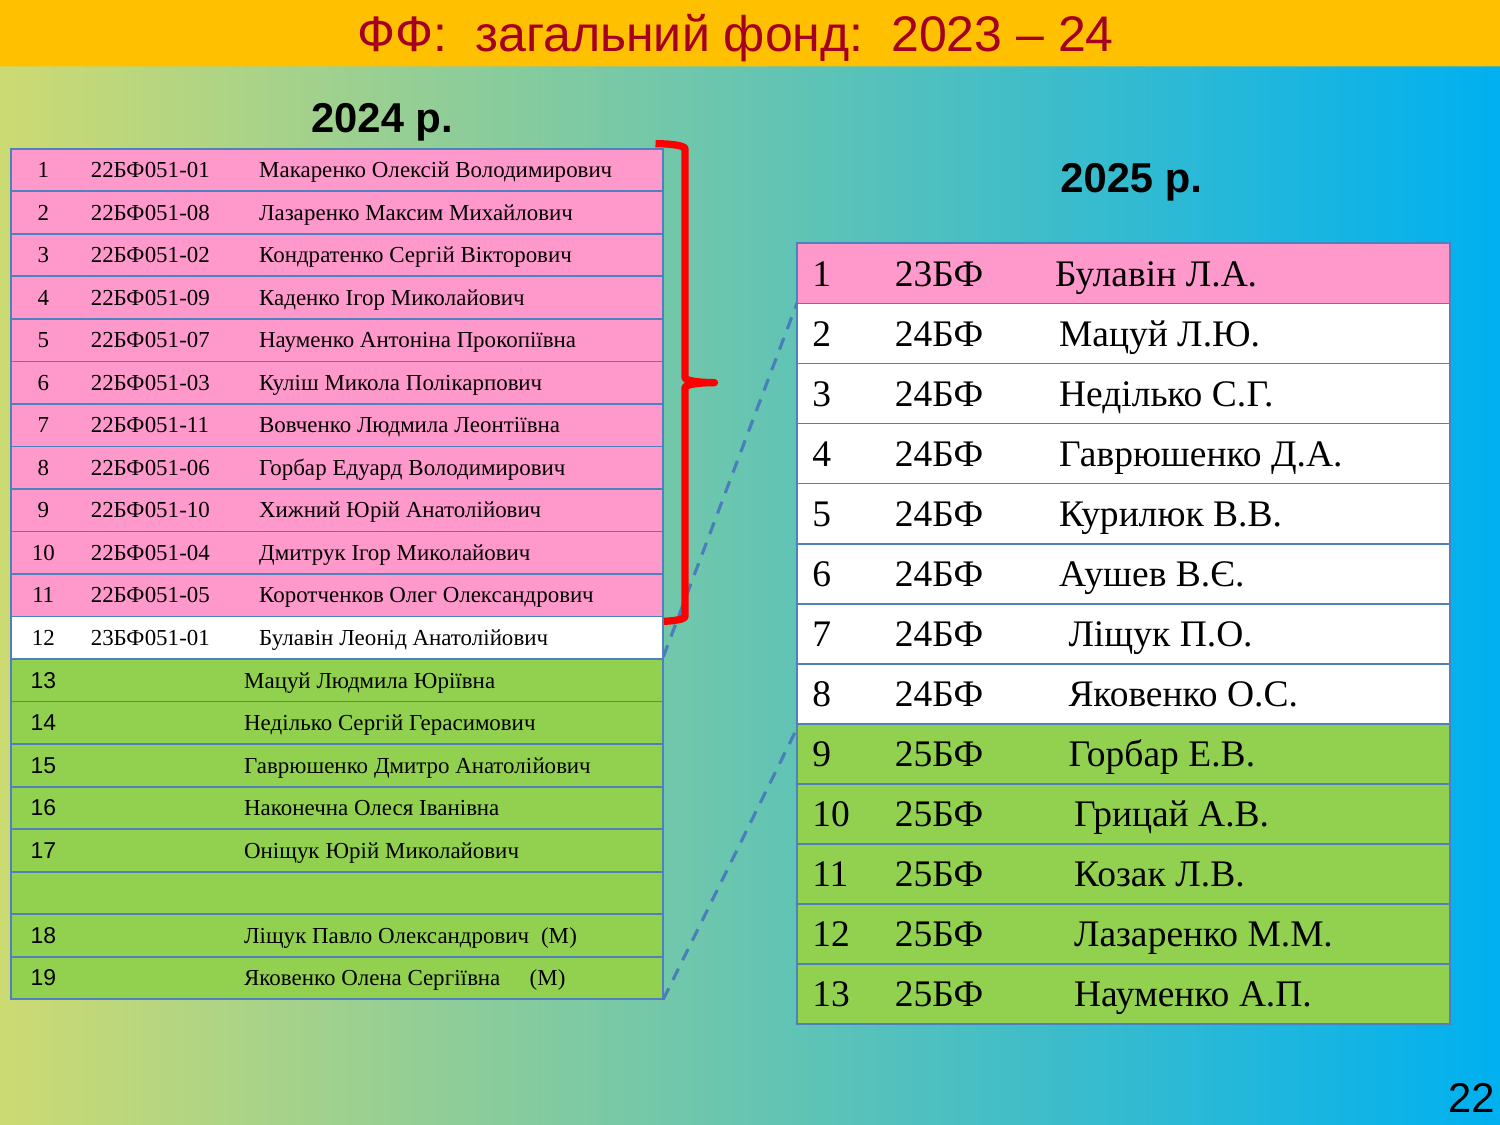

ФФ:  загальний фонд:  2023 – 24
2024 р.

2025 р.
| 1 | 22БФ051-01 | Макаренко Олексій Володимирович |
| --- | --- | --- |
| 2 | 22БФ051-08 | Лазаренко Максим Михайлович |
| 3 | 22БФ051-02 | Кондратенко Сергій Вікторович |
| 4 | 22БФ051-09 | Каденко Ігор Миколайович |
| 5 | 22БФ051-07 | Науменко Антоніна Прокопіївна |
| 6 | 22БФ051-03 | Куліш Микола Полікарпович |
| 7 | 22БФ051-11 | Вовченко Людмила Леонтіївна |
| 8 | 22БФ051-06 | Горбар Едуард Володимирович |
| 9 | 22БФ051-10 | Хижний Юрій Анатолійович |
| 10 | 22БФ051-04 | Дмитрук Ігор Миколайович |
| 11 | 22БФ051-05 | Коротченков Олег Олександрович |
| 12 | 23БФ051-01 | Булавін Леонід Анатолійович |
| 13 |  | Мацуй Людмила Юріївна |
| 14 |  | Неділько Сергій Герасимович |
| 15 |  | Гаврюшенко Дмитро Анатолійович |
| 16 |  | Наконечна Олеся Іванівна |
| 17 |  | Оніщук Юрій Миколайович |
|  |  |  |
| 18 |  | Ліщук Павло Олександрович (M) |
| 19 |  | Яковенко Олена Сергіївна (M) |
| 1 | 23БФ | Булавін Л.А. |
| --- | --- | --- |
| 2 | 24БФ | Мацуй Л.Ю. |
| 3 | 24БФ | Неділько С.Г. |
| 4 | 24БФ | Гаврюшенко Д.А. |
| 5 | 24БФ | Курилюк В.В. |
| 6 | 24БФ | Аушев В.Є. |
| 7 | 24БФ | Ліщук П.О. |
| 8 | 24БФ | Яковенко О.С. |
| 9 | 25БФ | Горбар Е.В. |
| 10 | 25БФ | Грицай А.В. |
| 11 | 25БФ | Козак Л.В. |
| 12 | 25БФ | Лазаренко М.М. |
| 13 | 25БФ | Науменко А.П. |

22